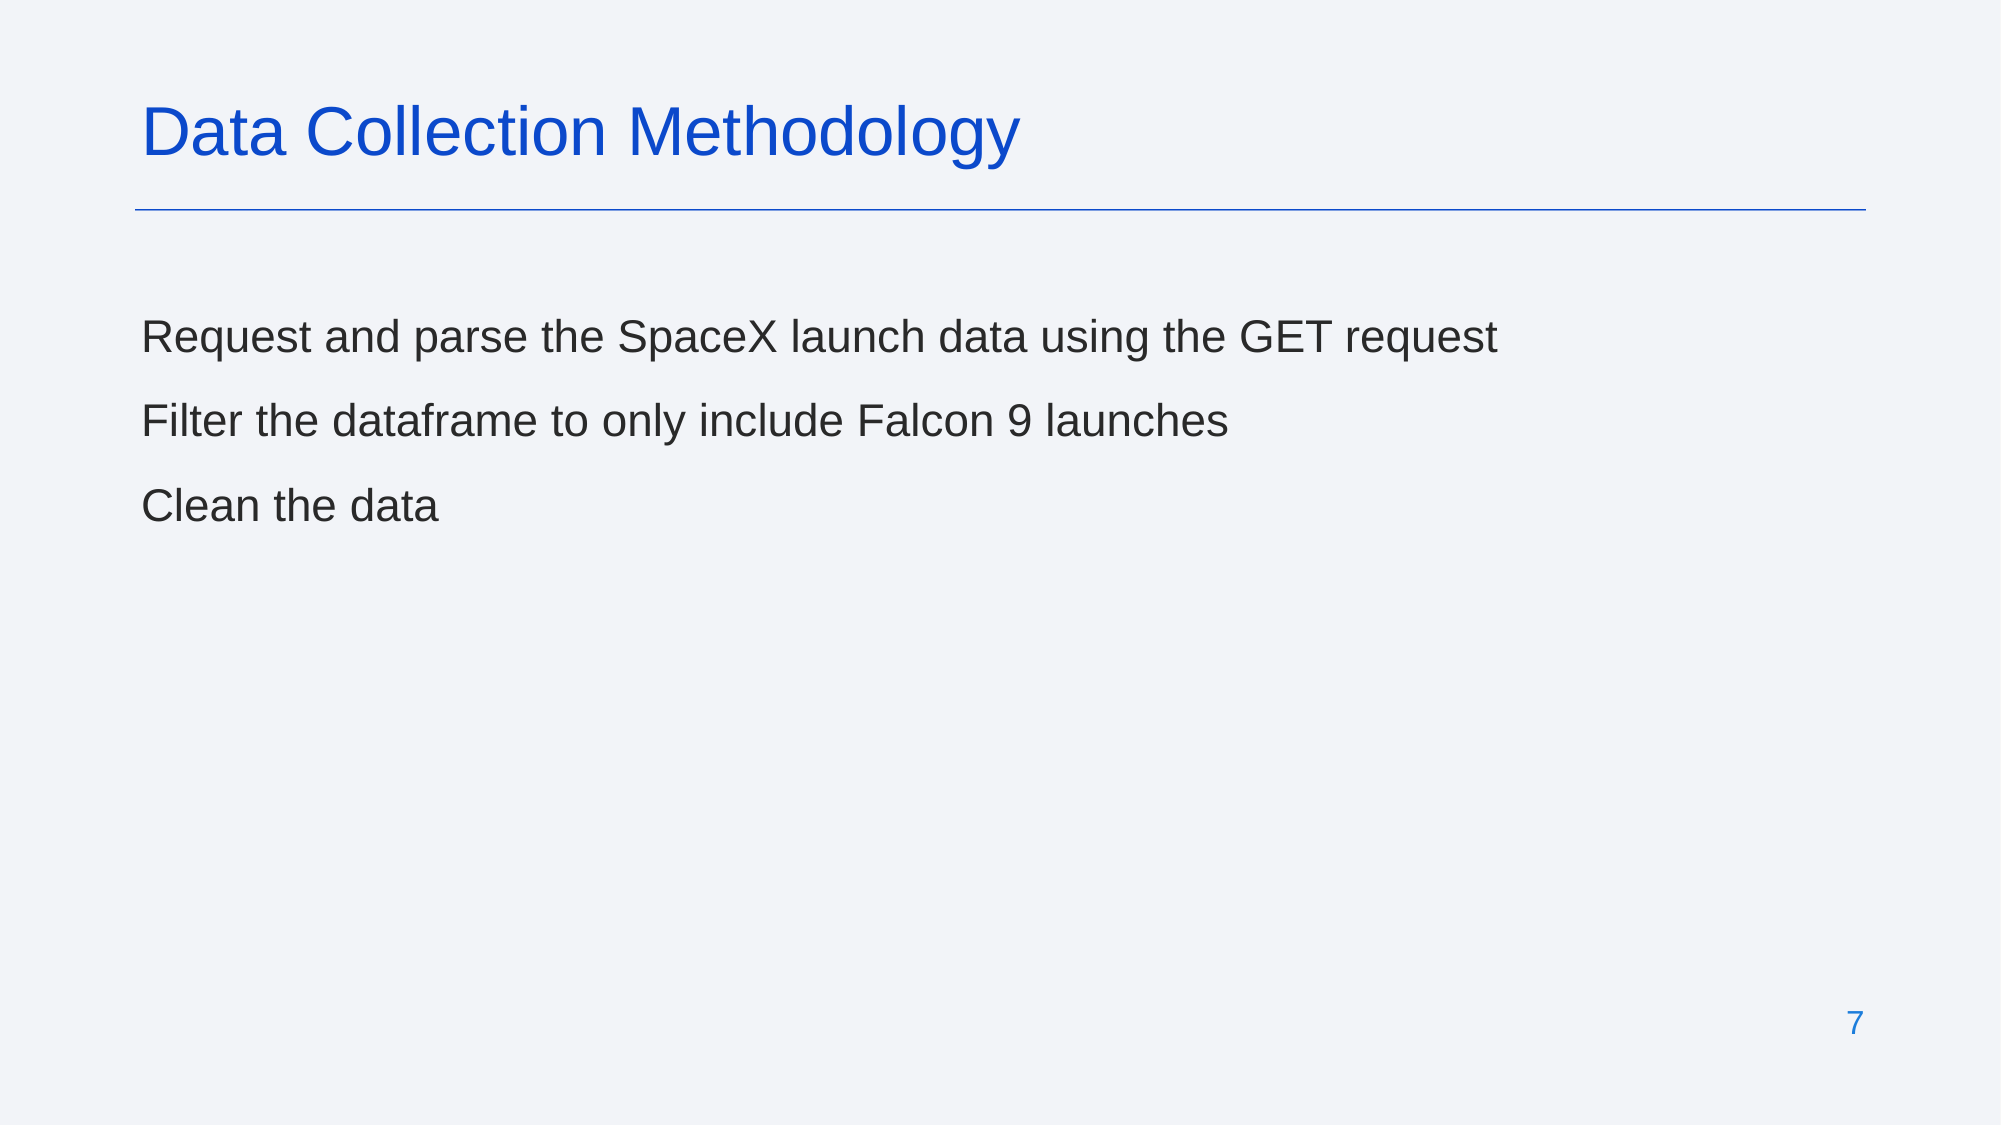

Data Collection Methodology
Request and parse the SpaceX launch data using the GET request
Filter the dataframe to only include Falcon 9 launches
Clean the data

7